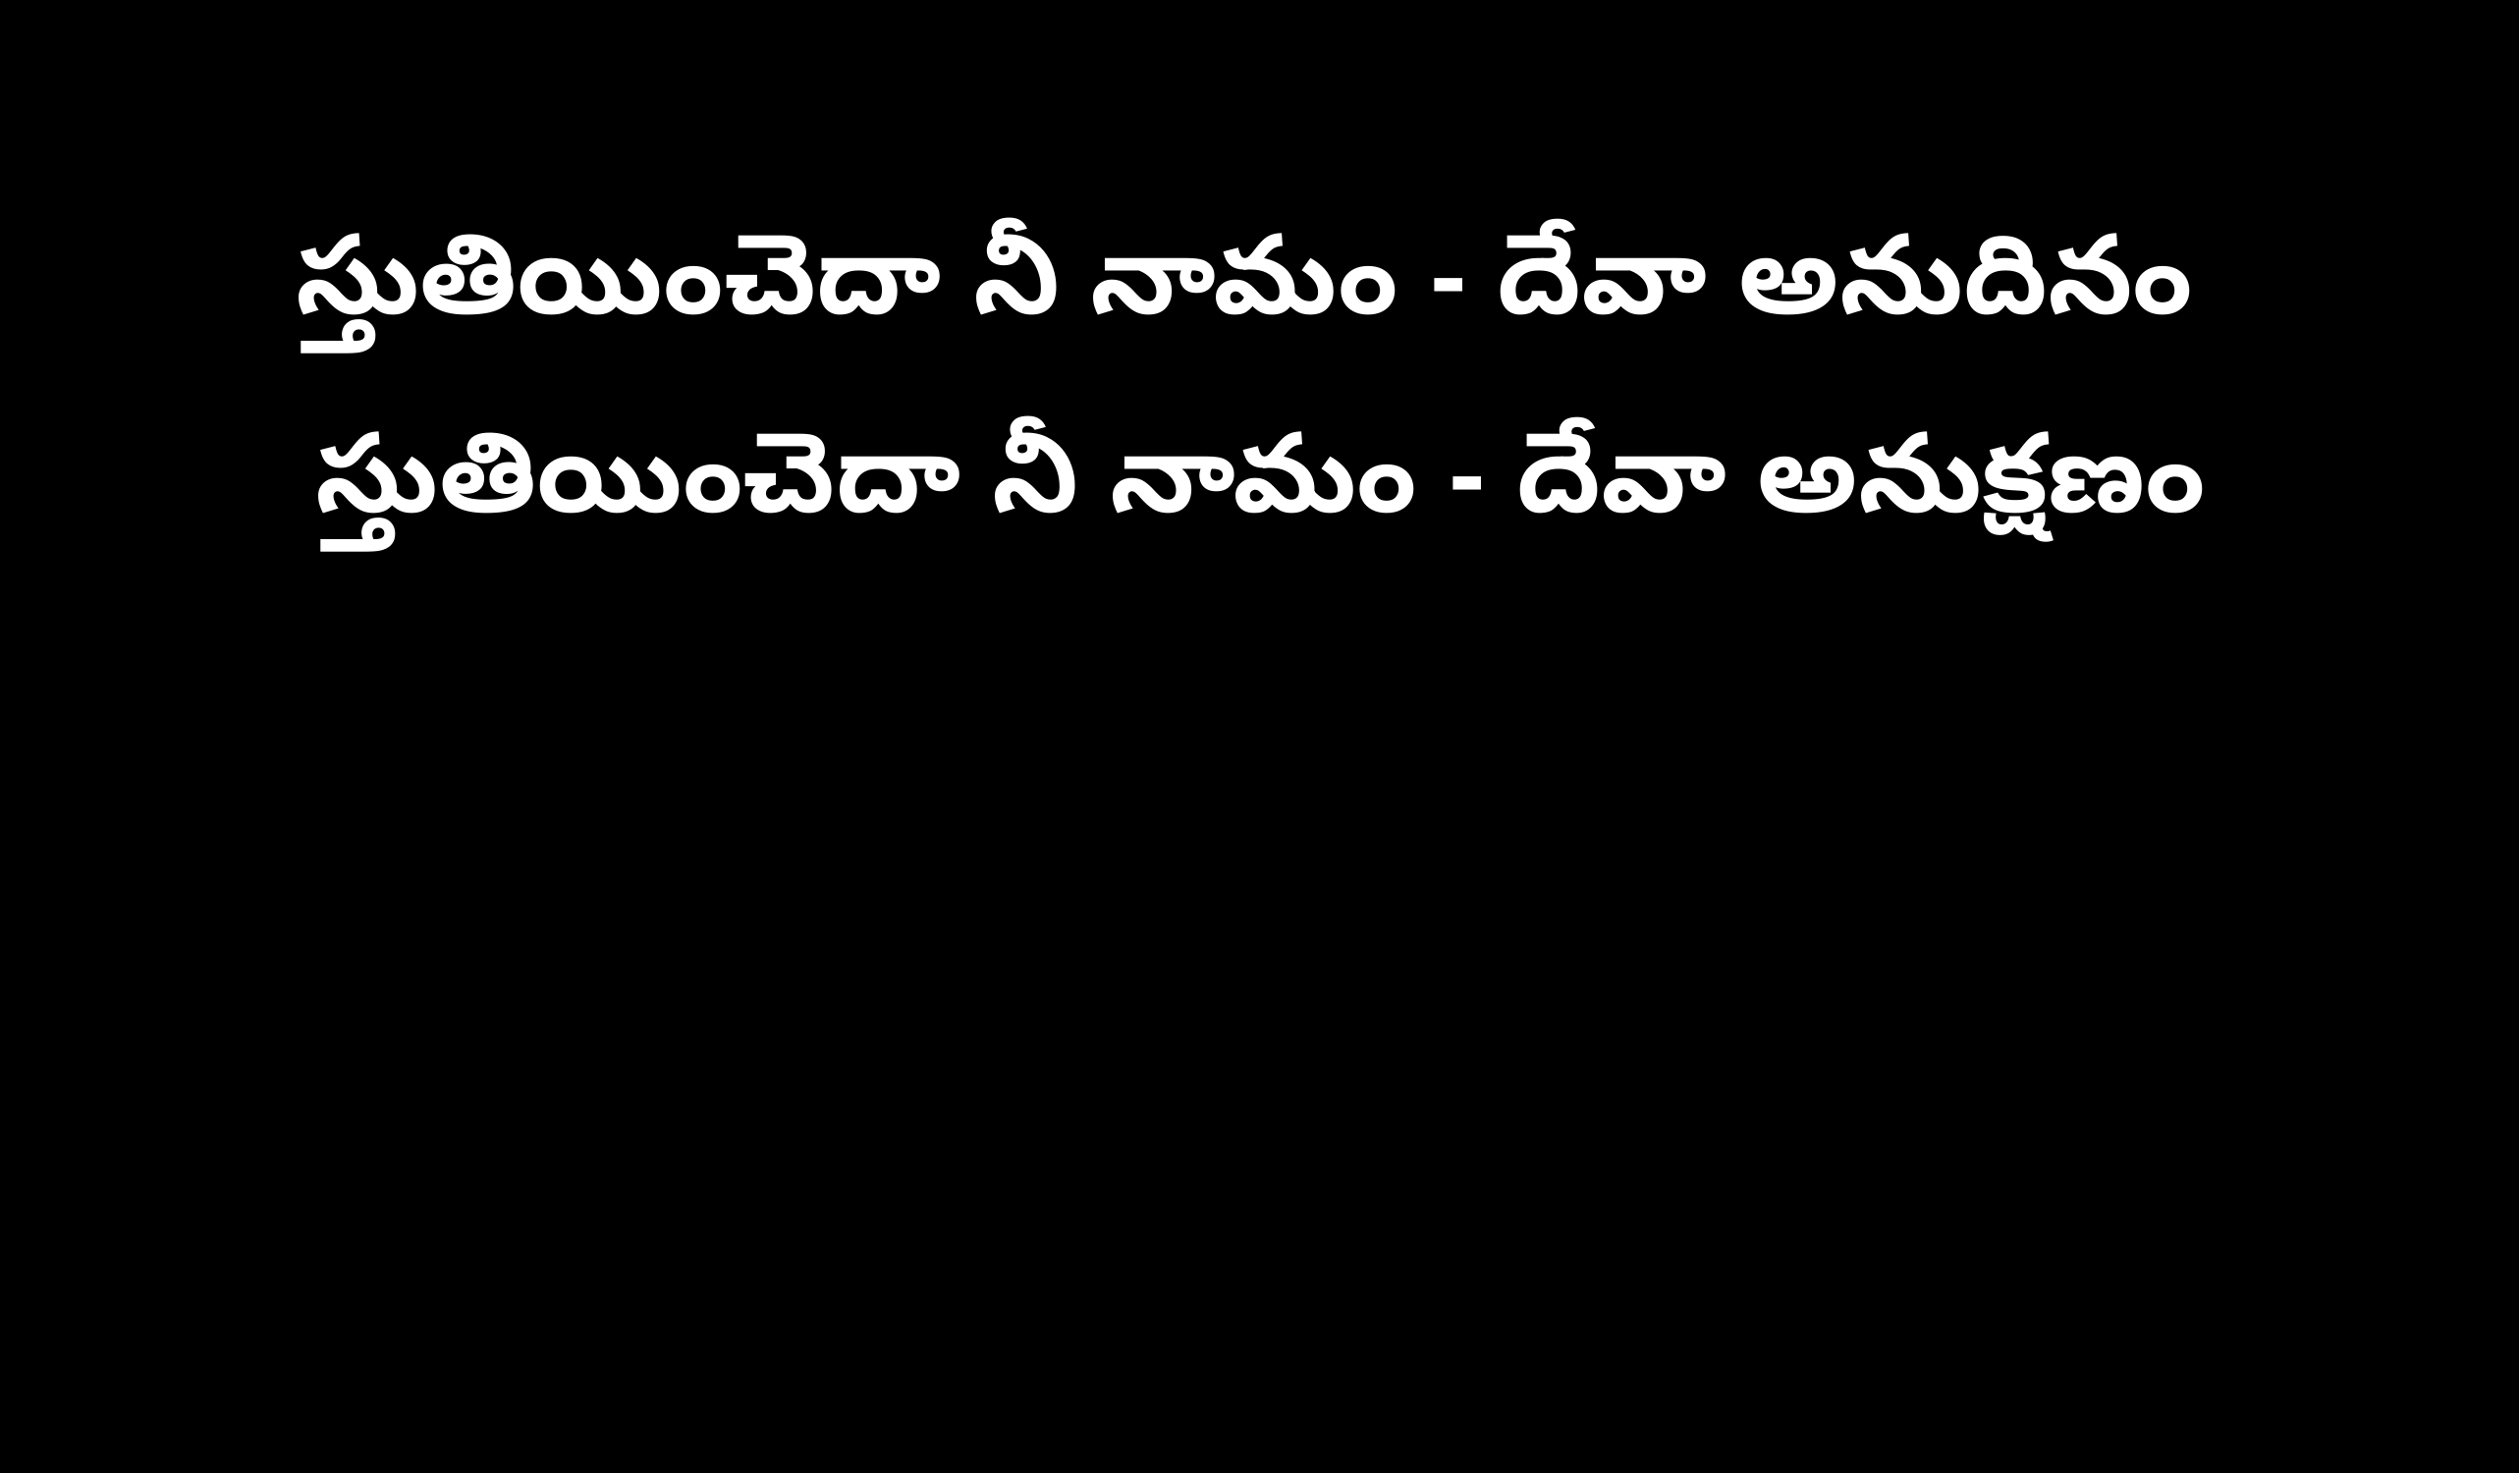

స్తుతియించెదా నీ నామం - దేవా అనుదినం
స్తుతియించెదా నీ నామం - దేవా అనుక్షణం